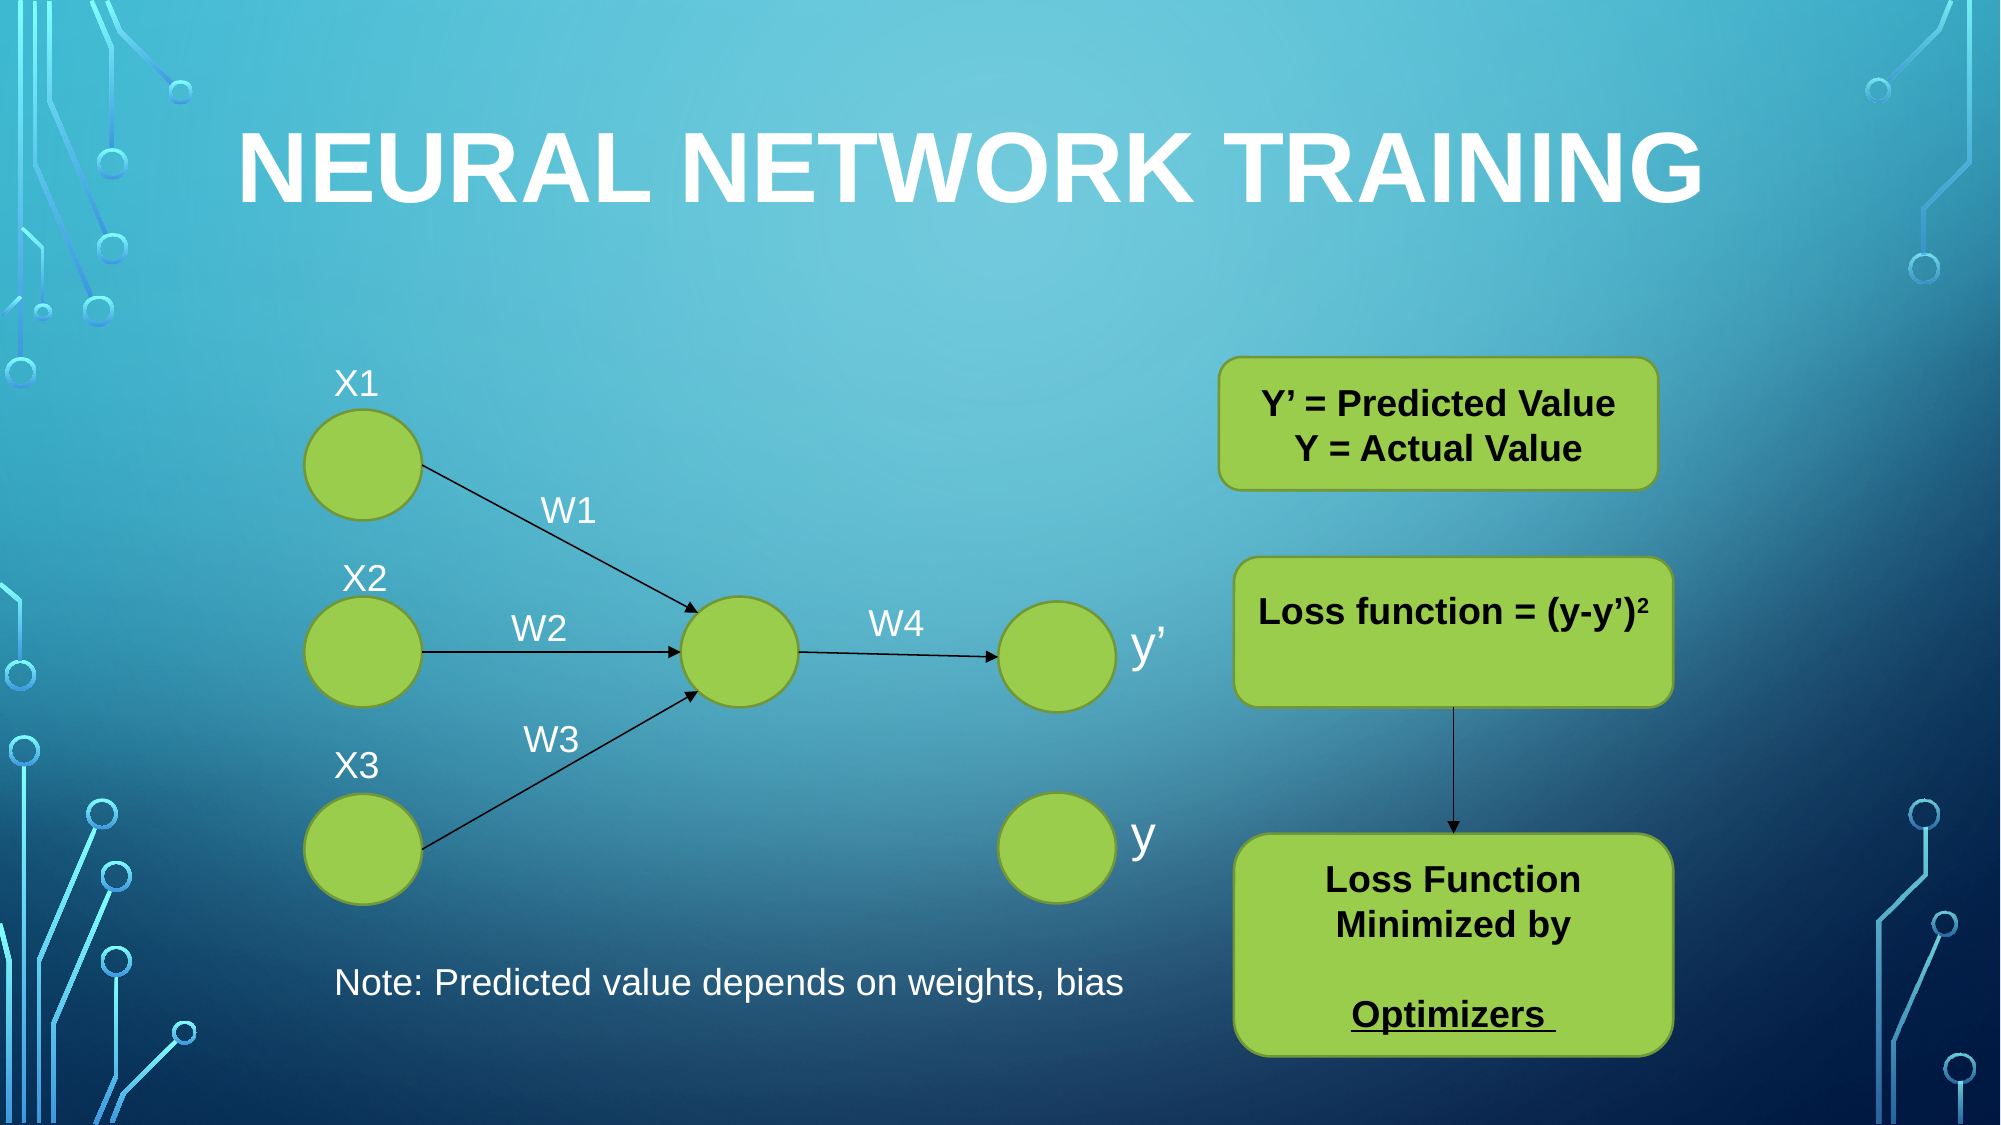

# Neural network Training
X1

W1
X2
W4

W2

W3
X3

Y’ = Predicted Value
Y = Actual Value

Loss function = (y-y’)2

y’
y

Loss Function Minimized by

Optimizers

Note: Predicted value depends on weights, bias